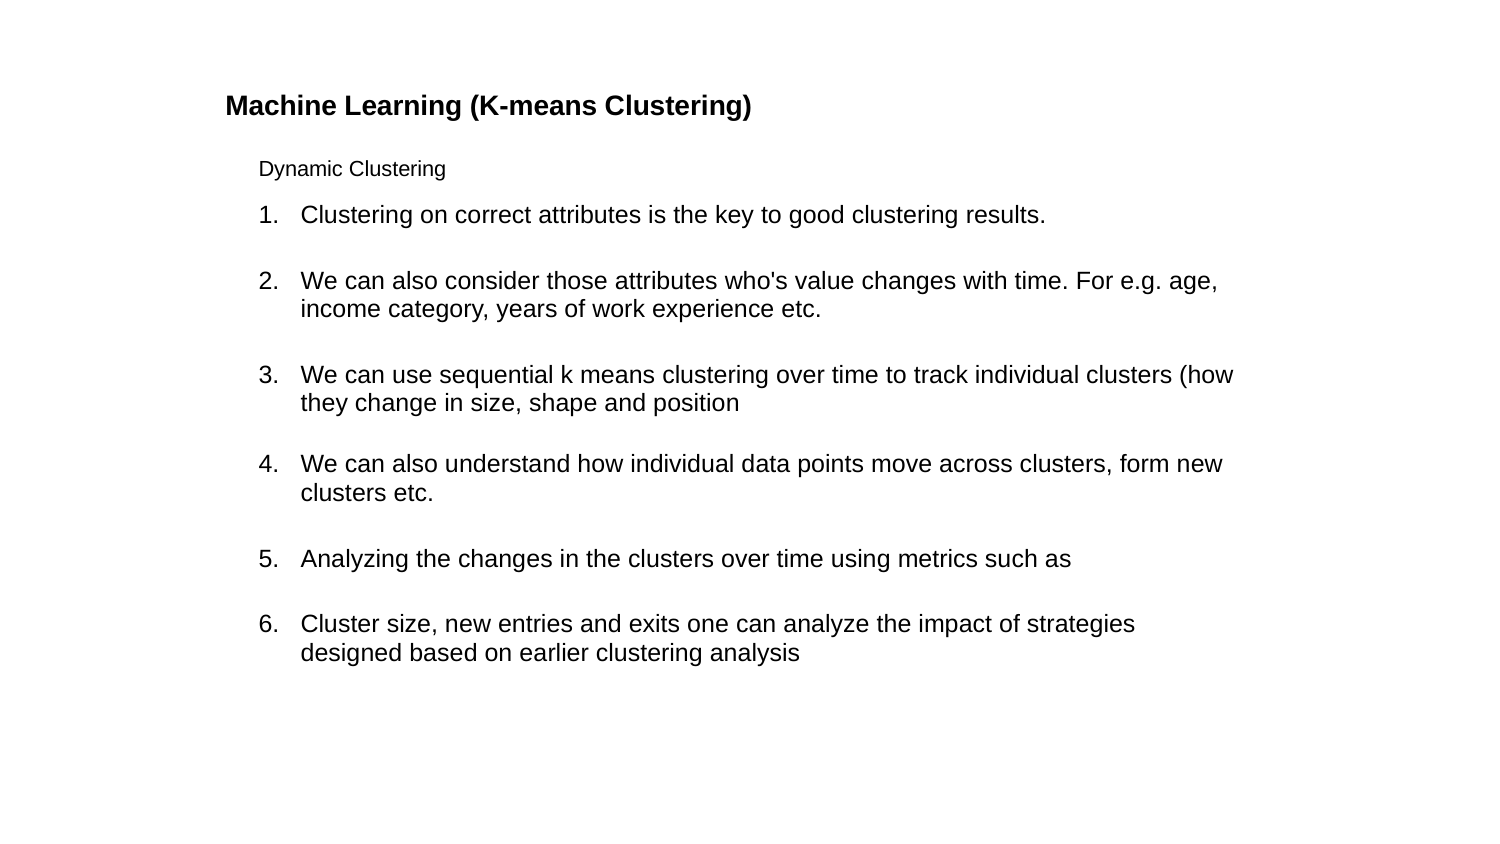

Machine Learning (K-means Clustering)
Dynamic Clustering
Clustering on correct attributes is the key to good clustering results.

We can also consider those attributes who's value changes with time. For e.g. age, income category, years of work experience etc.

We can use sequential k means clustering over time to track individual clusters (how they change in size, shape and position

We can also understand how individual data points move across clusters, form new clusters etc.

Analyzing the changes in the clusters over time using metrics such as

Cluster size, new entries and exits one can analyze the impact of strategies designed based on earlier clustering analysis